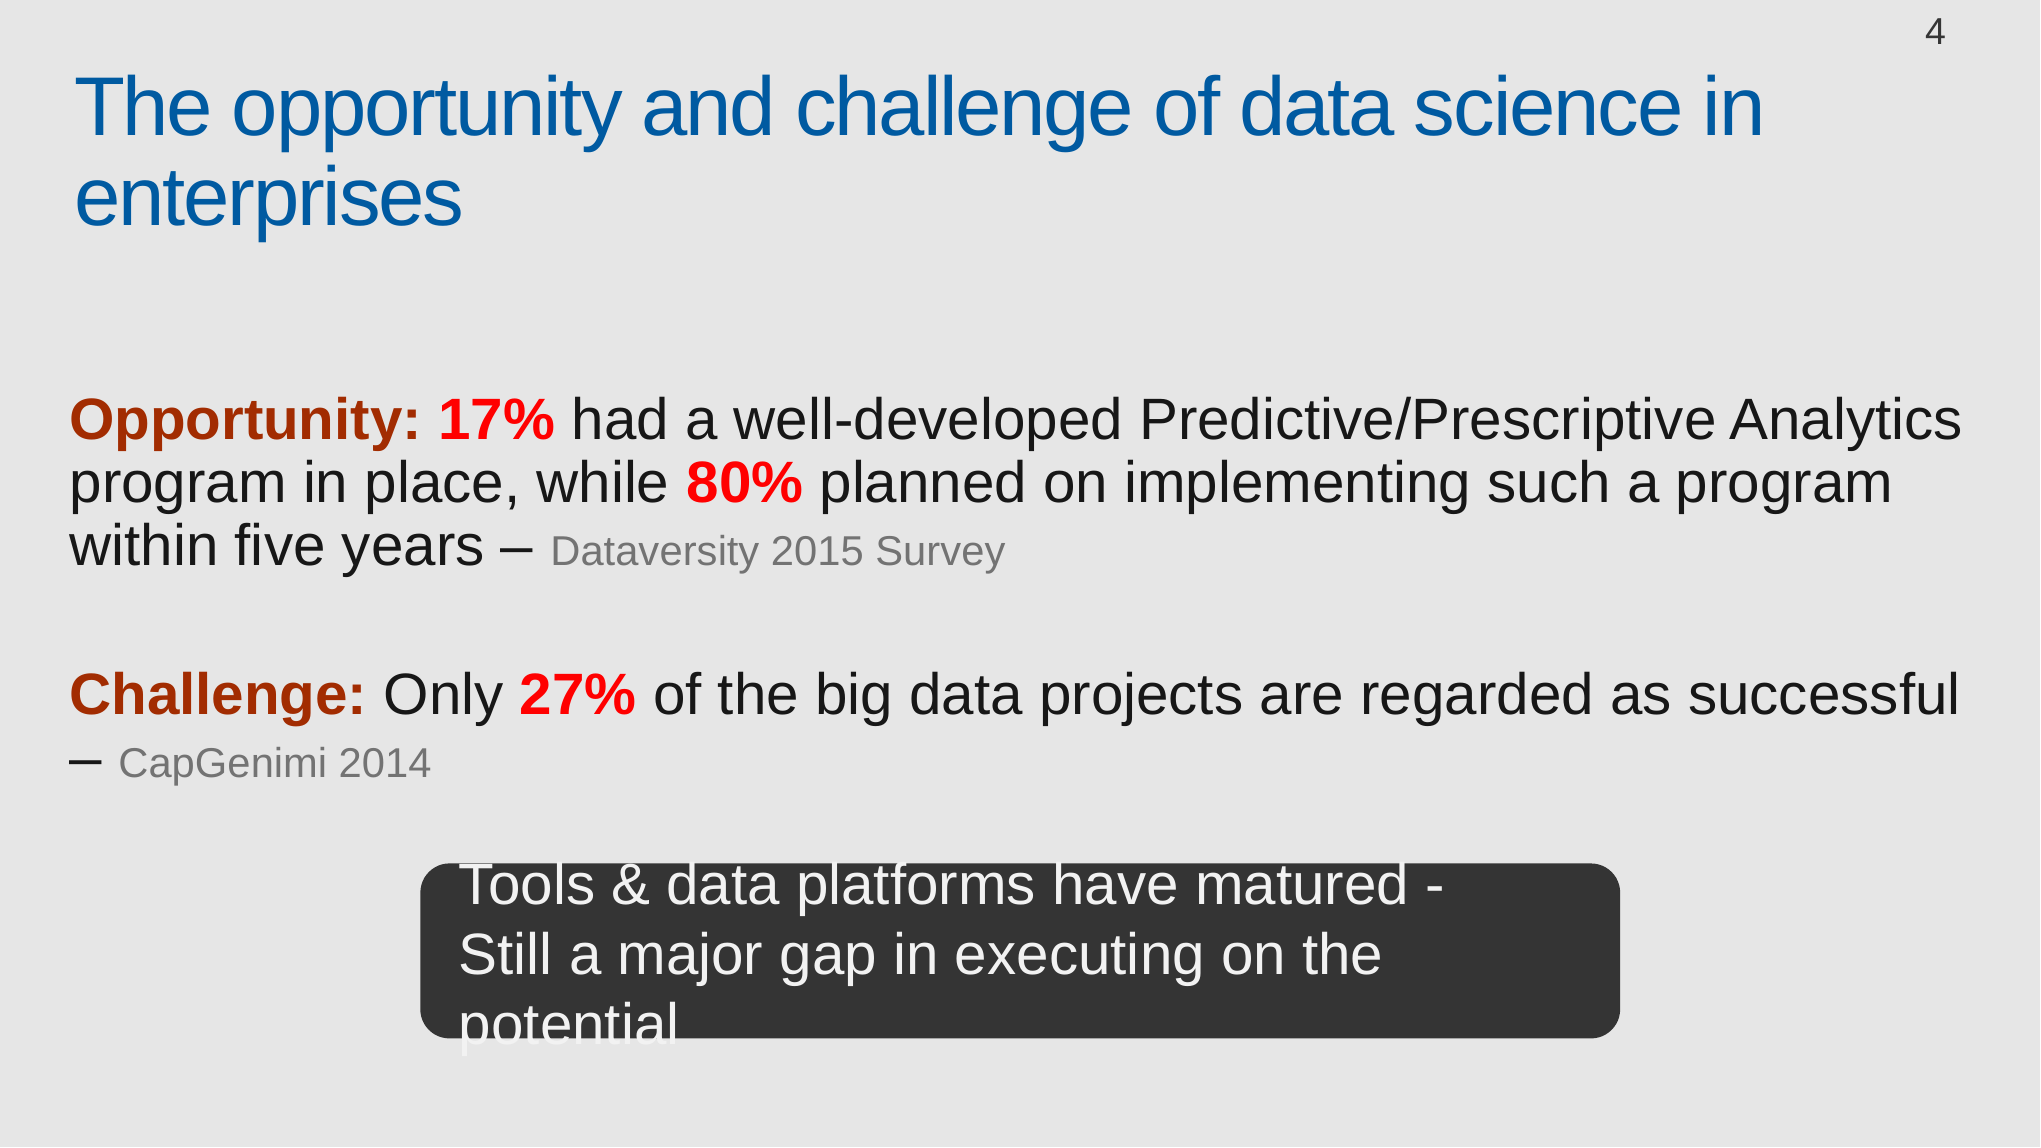

4
# The opportunity and challenge of data science in enterprises
Opportunity: 17% had a well-developed Predictive/Prescriptive Analytics program in place, while 80% planned on implementing such a program within five years – Dataversity 2015 Survey

Challenge: Only 27% of the big data projects are regarded as successful – CapGenimi 2014

Tools & data platforms have matured -
Still a major gap in executing on the potential